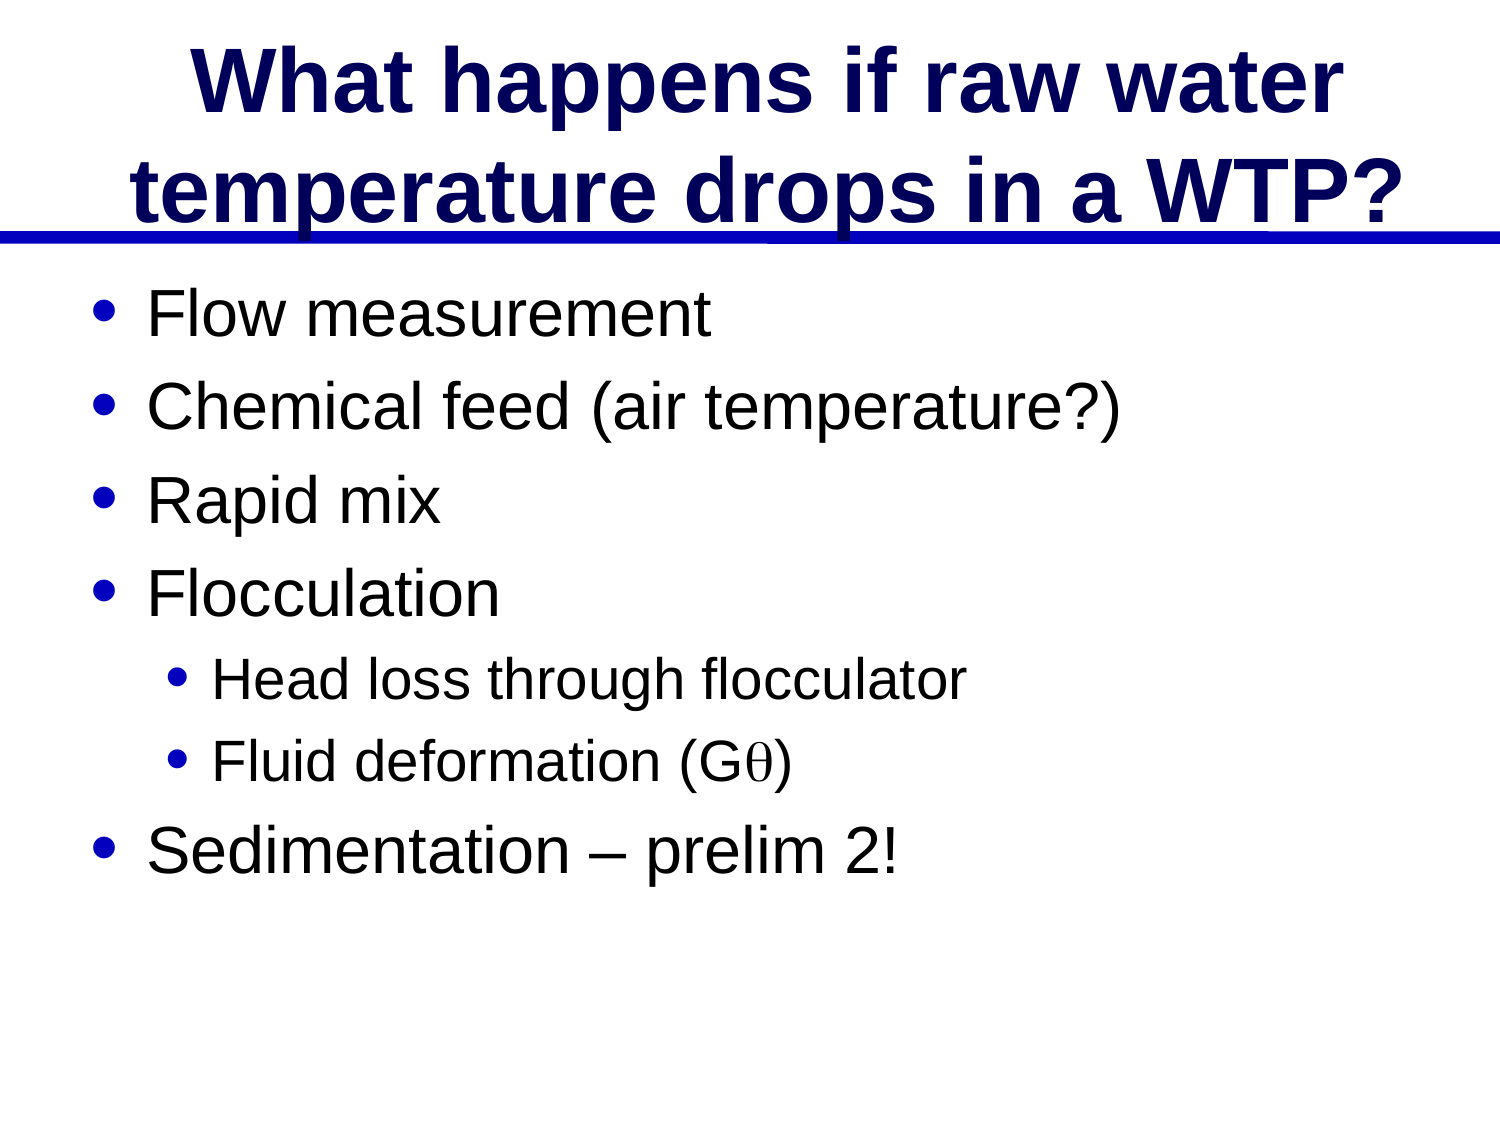

# What happens if raw water temperature drops in a WTP?
Flow measurement
Chemical feed (air temperature?)
Rapid mix
Flocculation
Head loss through flocculator
Fluid deformation (Gθ)
Sedimentation – prelim 2!